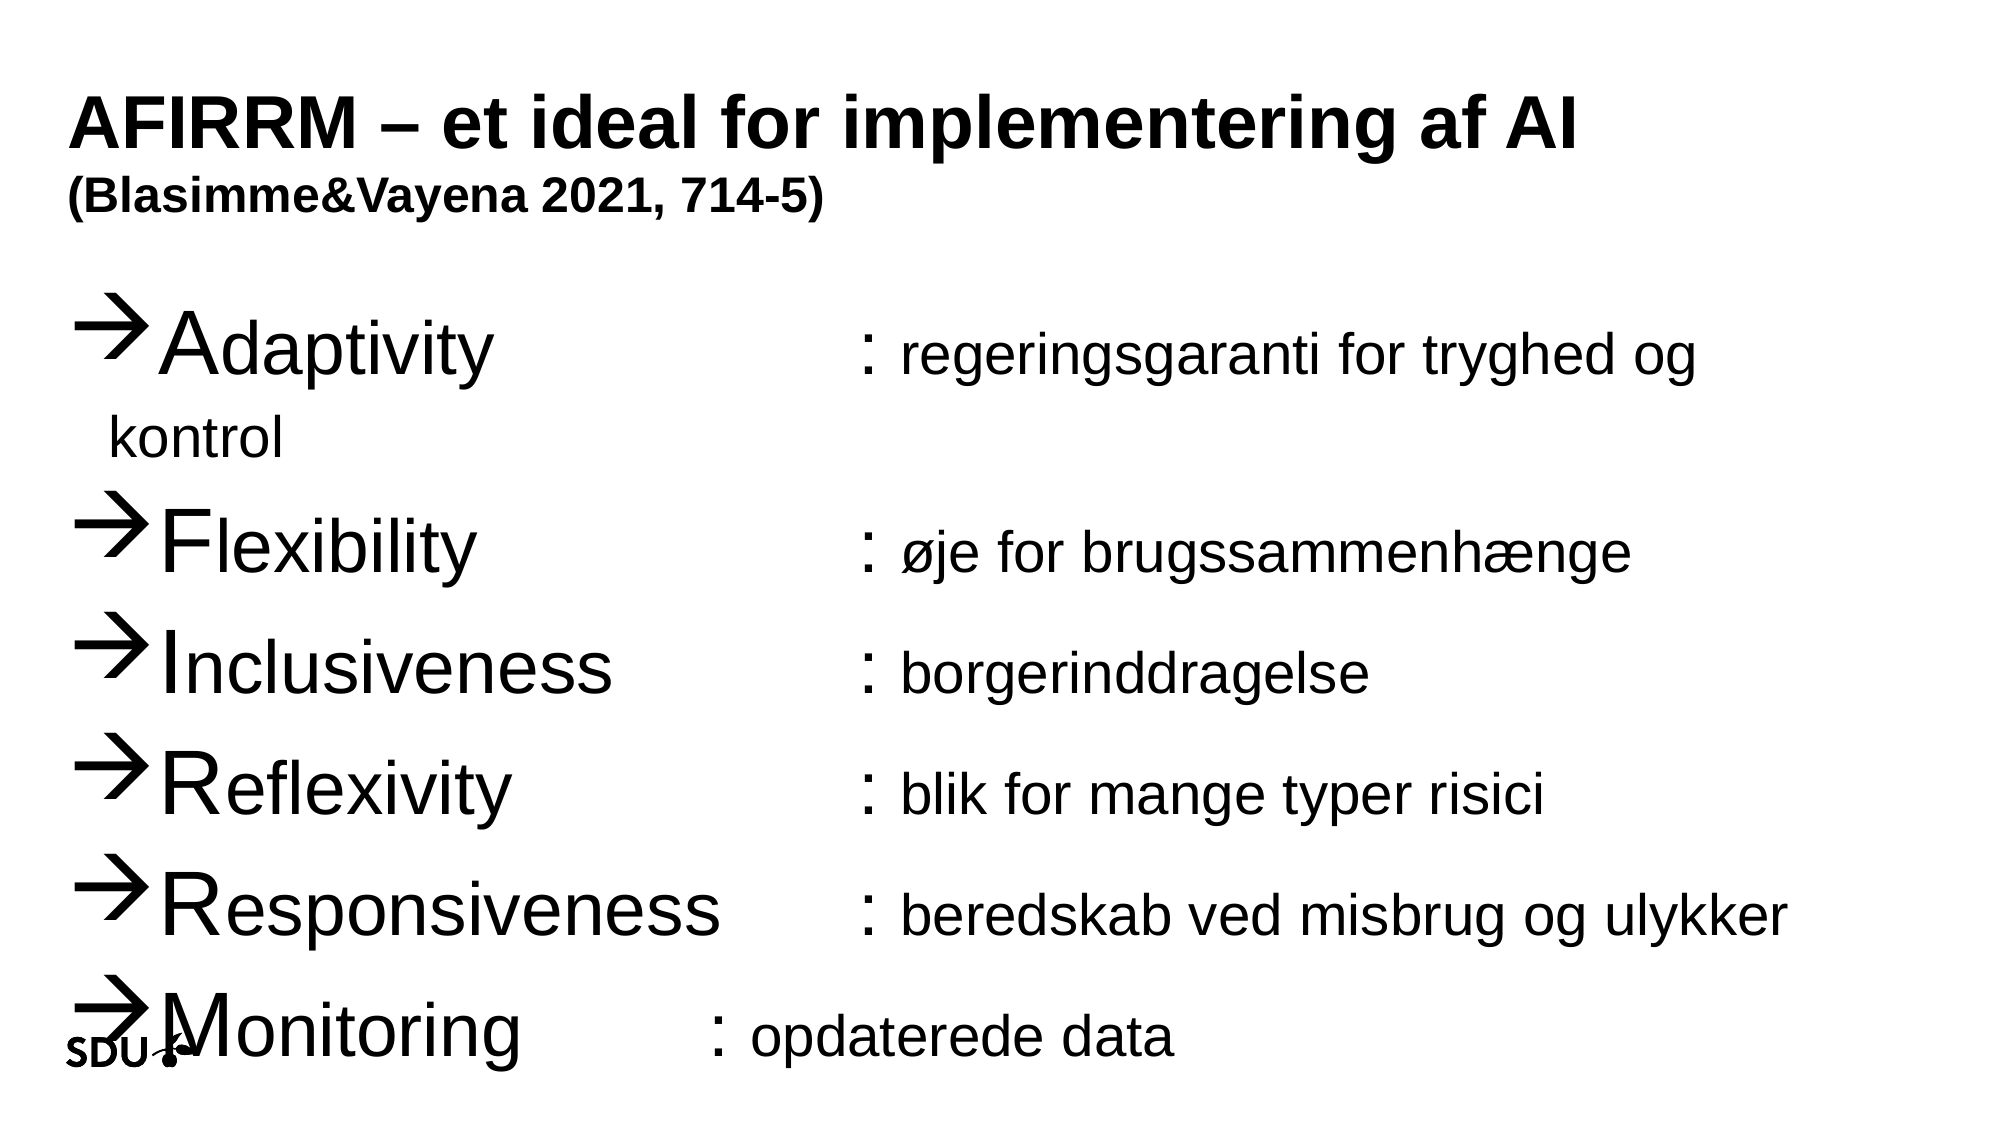

# AFIRRM – et ideal for implementering af AI (Blasimme&Vayena 2021, 714-5)
Adaptivity 			: regeringsgaranti for tryghed og kontrol
Flexibility			: øje for brugssammenhænge
Inclusiveness		: borgerinddragelse
Reflexivity			: blik for mange typer risici
Responsiveness	: beredskab ved misbrug og ulykker
Monitoring		: opdaterede data
19-09-2025
15